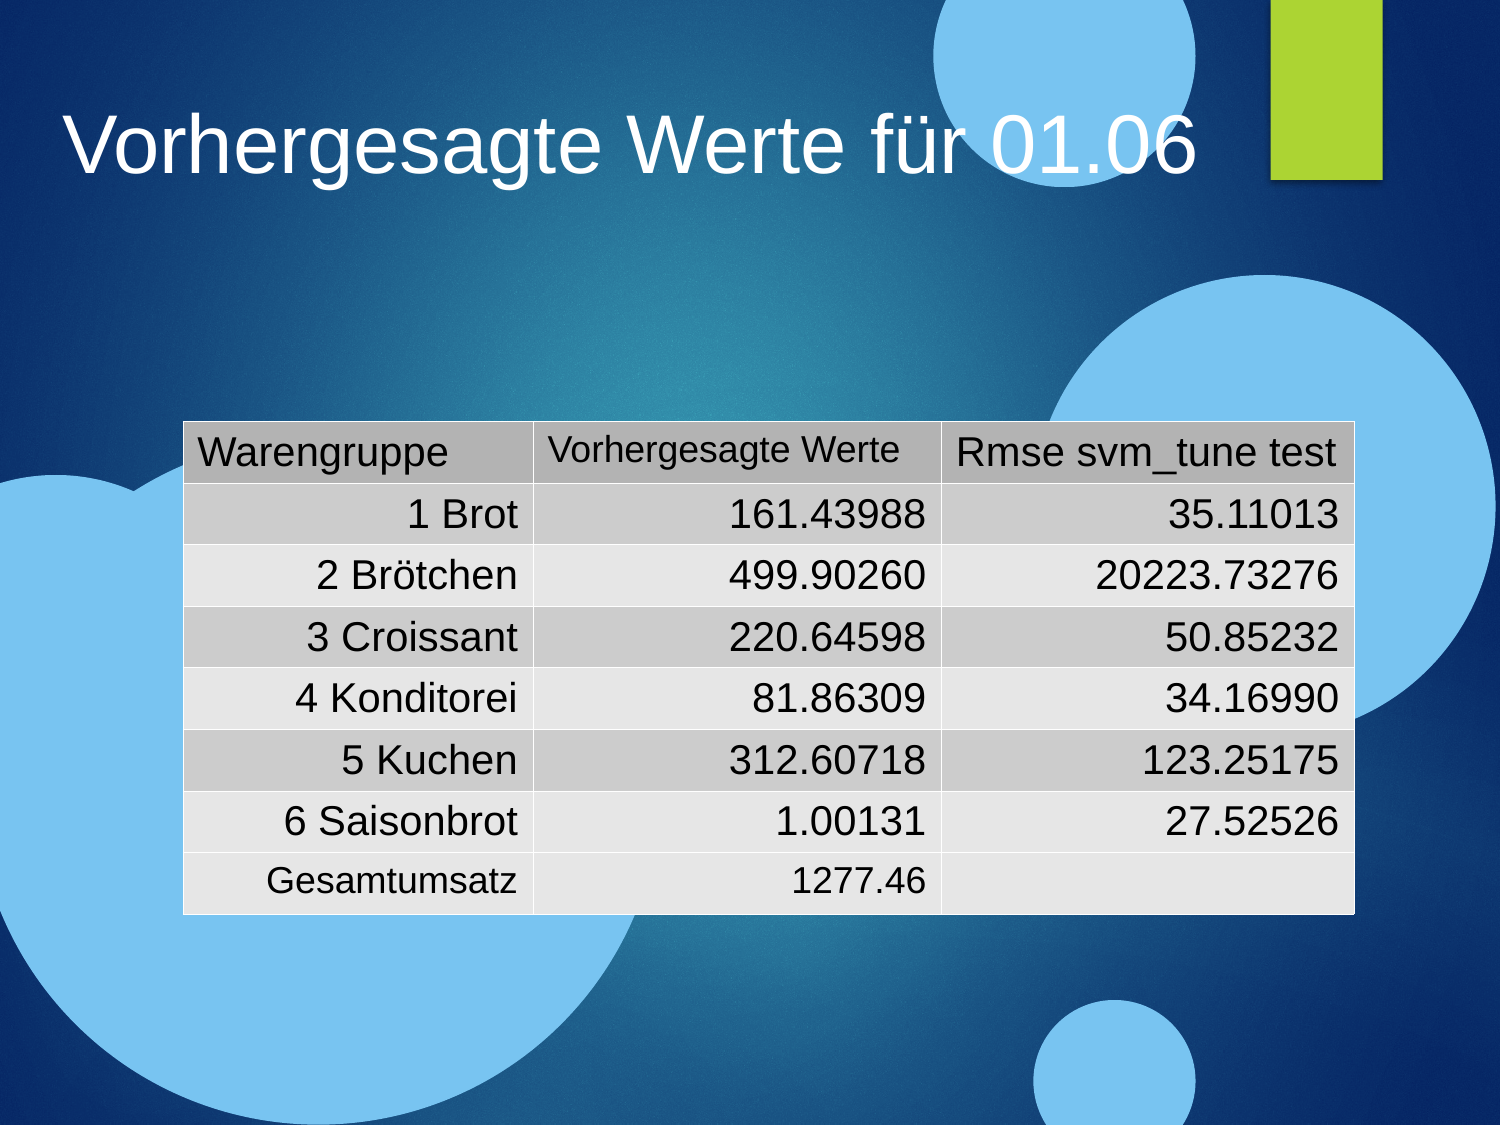

Vorhergesagte Werte für 01.06

| Warengruppe | Vorhergesagte Werte | Rmse svm\_tune test |
| --- | --- | --- |
| 1 Brot | 161.43988 | 35.11013 |
| 2 Brötchen | 499.90260 | 20223.73276 |
| 3 Croissant | 220.64598 | 50.85232 |
| 4 Konditorei | 81.86309 | 34.16990 |
| 5 Kuchen | 312.60718 | 123.25175 |
| 6 Saisonbrot | 1.00131 | 27.52526 |
| Gesamtumsatz | 1277.46 |  |